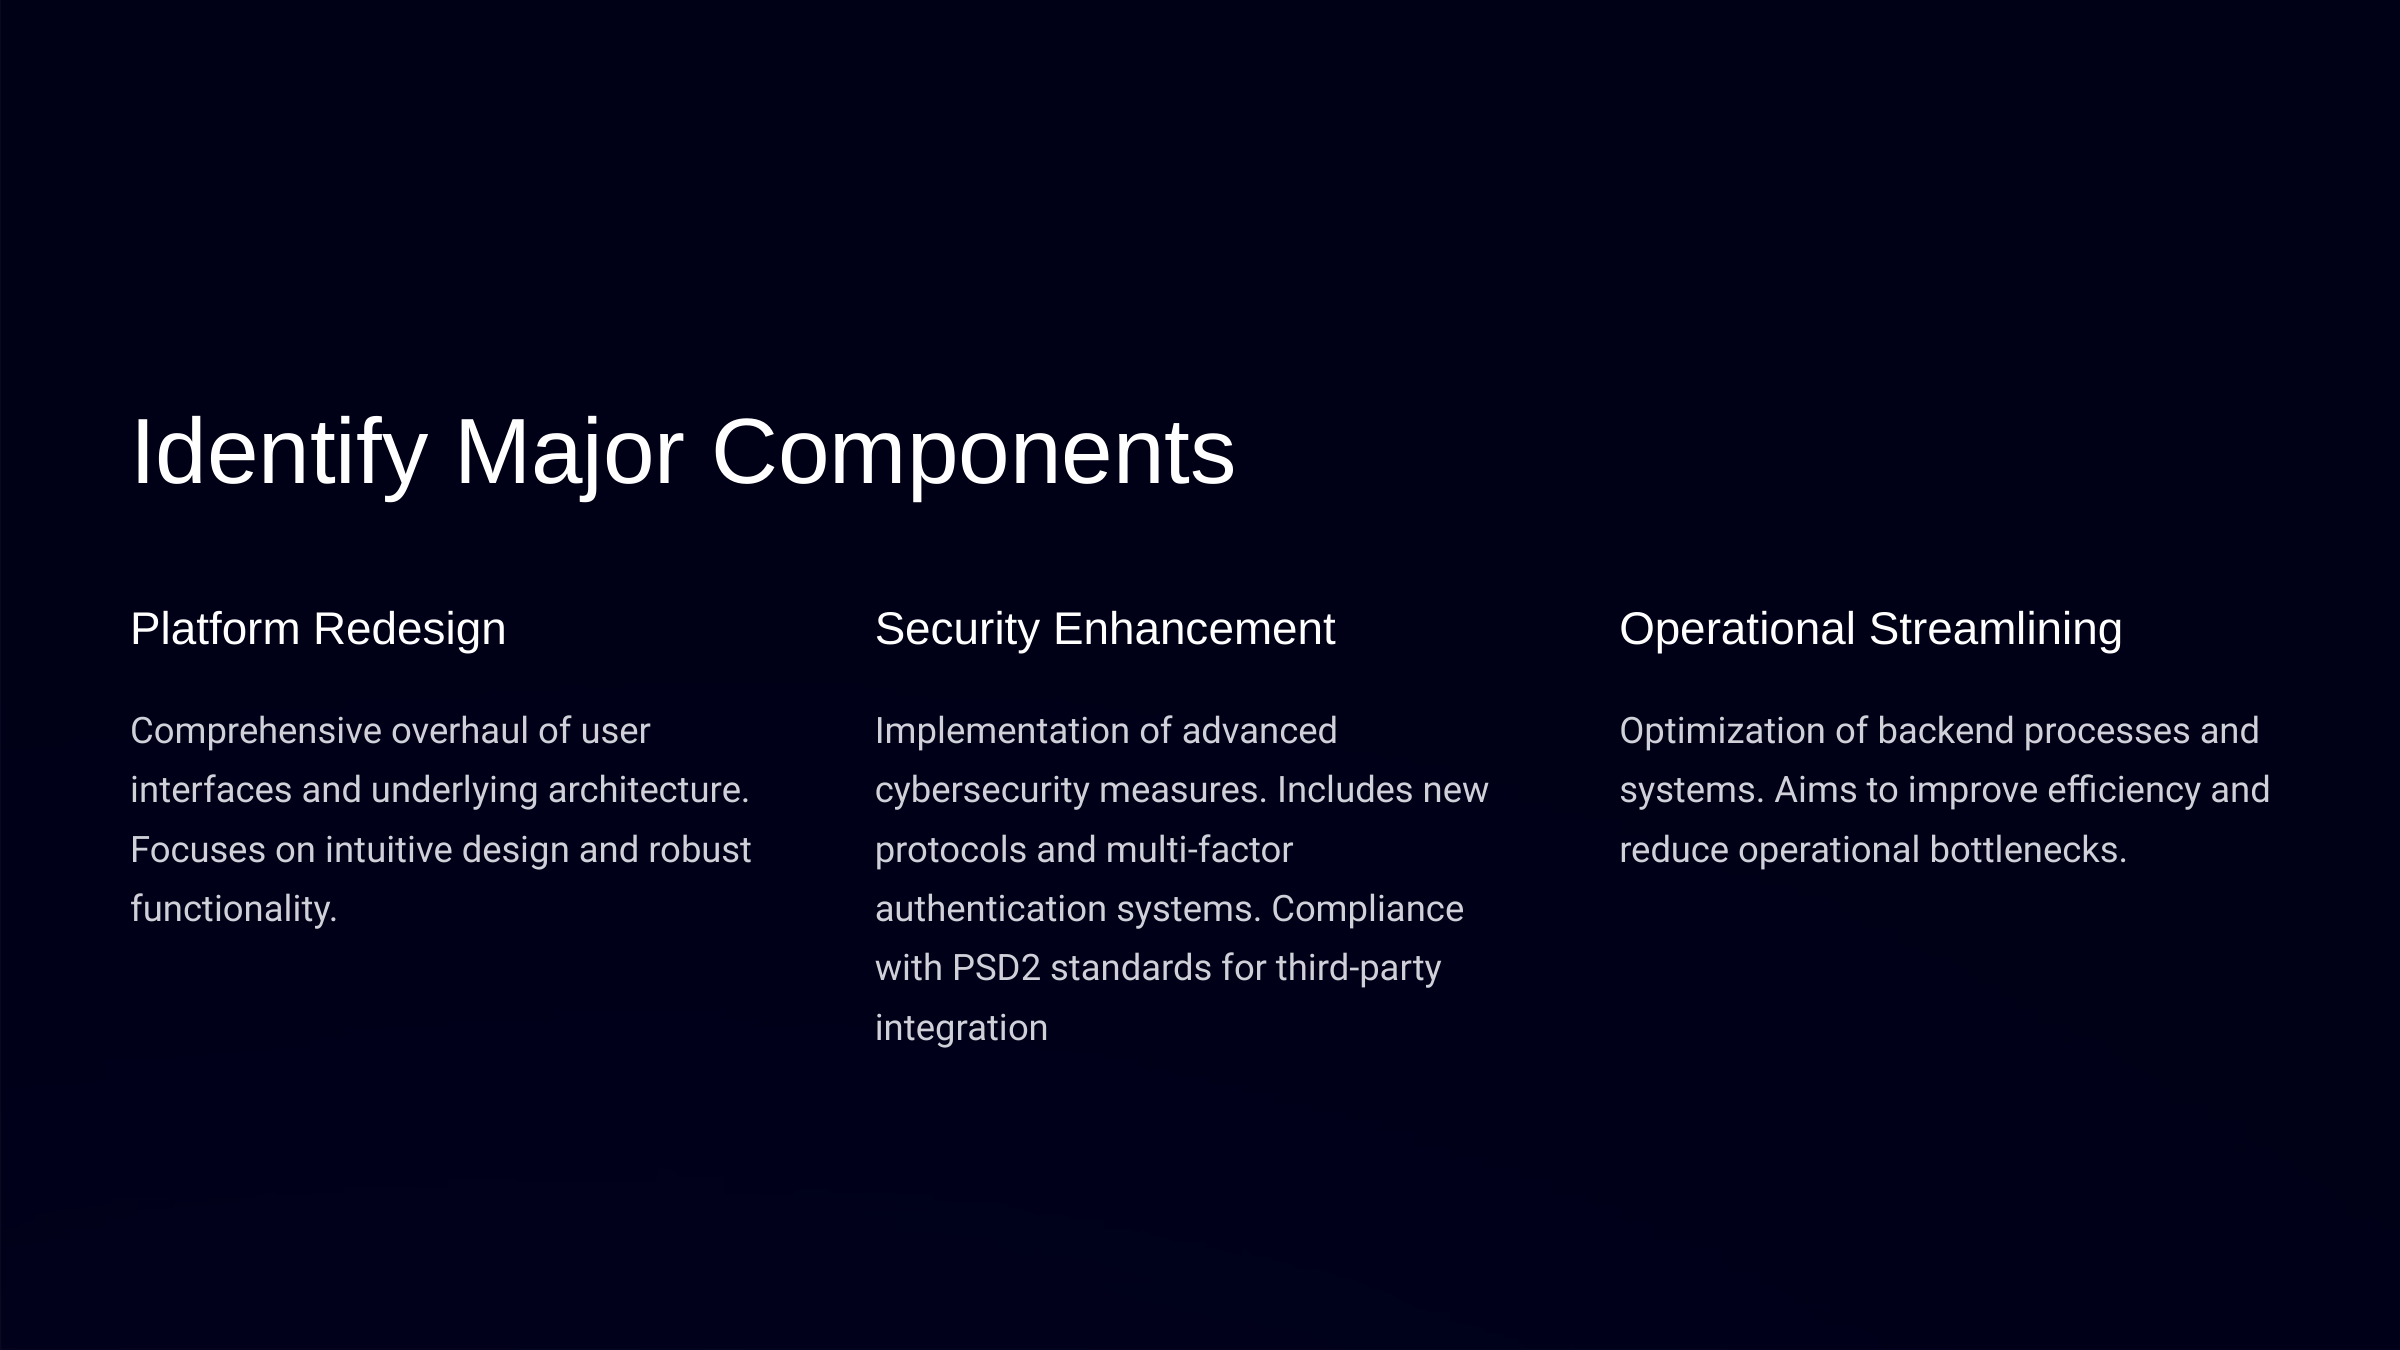

Identify Major Components
Platform Redesign
Security Enhancement
Operational Streamlining
Comprehensive overhaul of user interfaces and underlying architecture. Focuses on intuitive design and robust functionality.
Implementation of advanced cybersecurity measures. Includes new protocols and multi-factor authentication systems. Compliance with PSD2 standards for third-party integration

Optimization of backend processes and systems. Aims to improve efficiency and reduce operational bottlenecks.